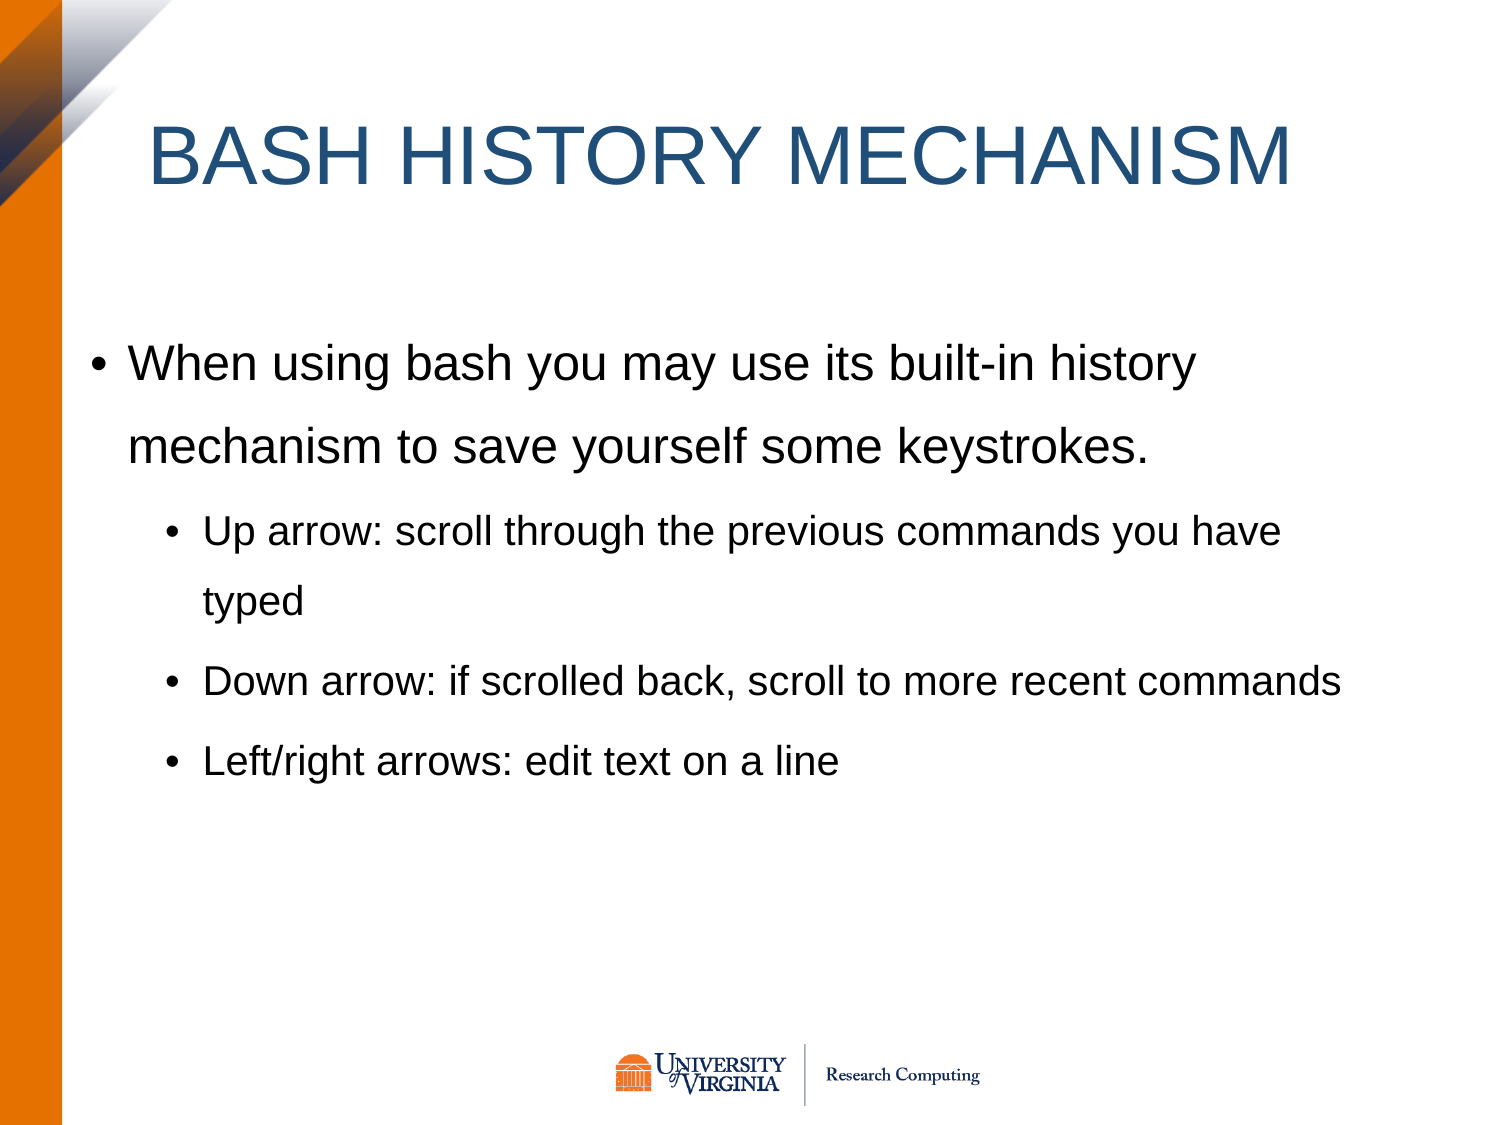

# Bash History Mechanism
When using bash you may use its built-in history mechanism to save yourself some keystrokes.
Up arrow: scroll through the previous commands you have typed
Down arrow: if scrolled back, scroll to more recent commands
Left/right arrows: edit text on a line